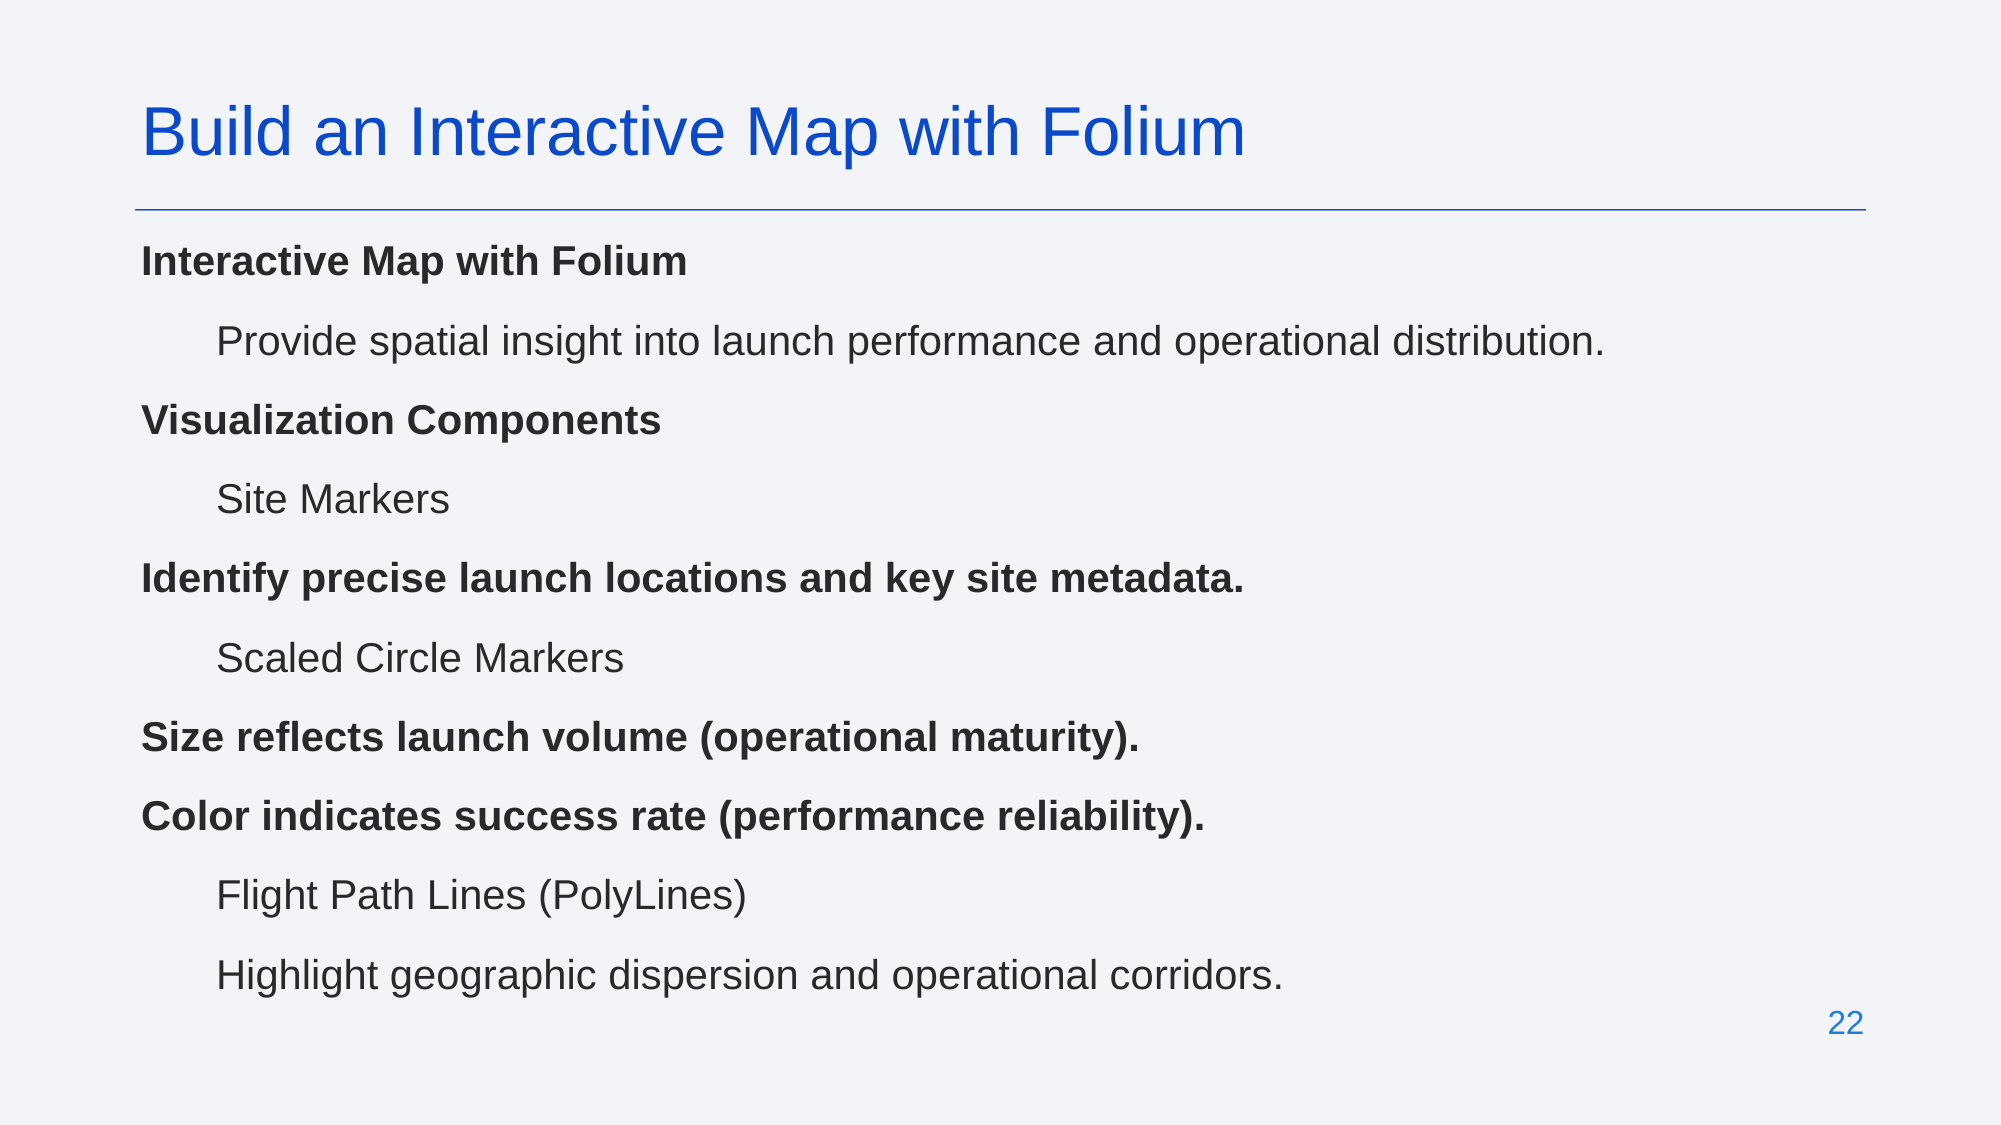

Build an Interactive Map with Folium
Interactive Map with Folium
Provide spatial insight into launch performance and operational distribution.
Visualization Components
Site Markers
Identify precise launch locations and key site metadata.
Scaled Circle Markers
Size reflects launch volume (operational maturity).
Color indicates success rate (performance reliability).
Flight Path Lines (PolyLines)
Highlight geographic dispersion and operational corridors.
22